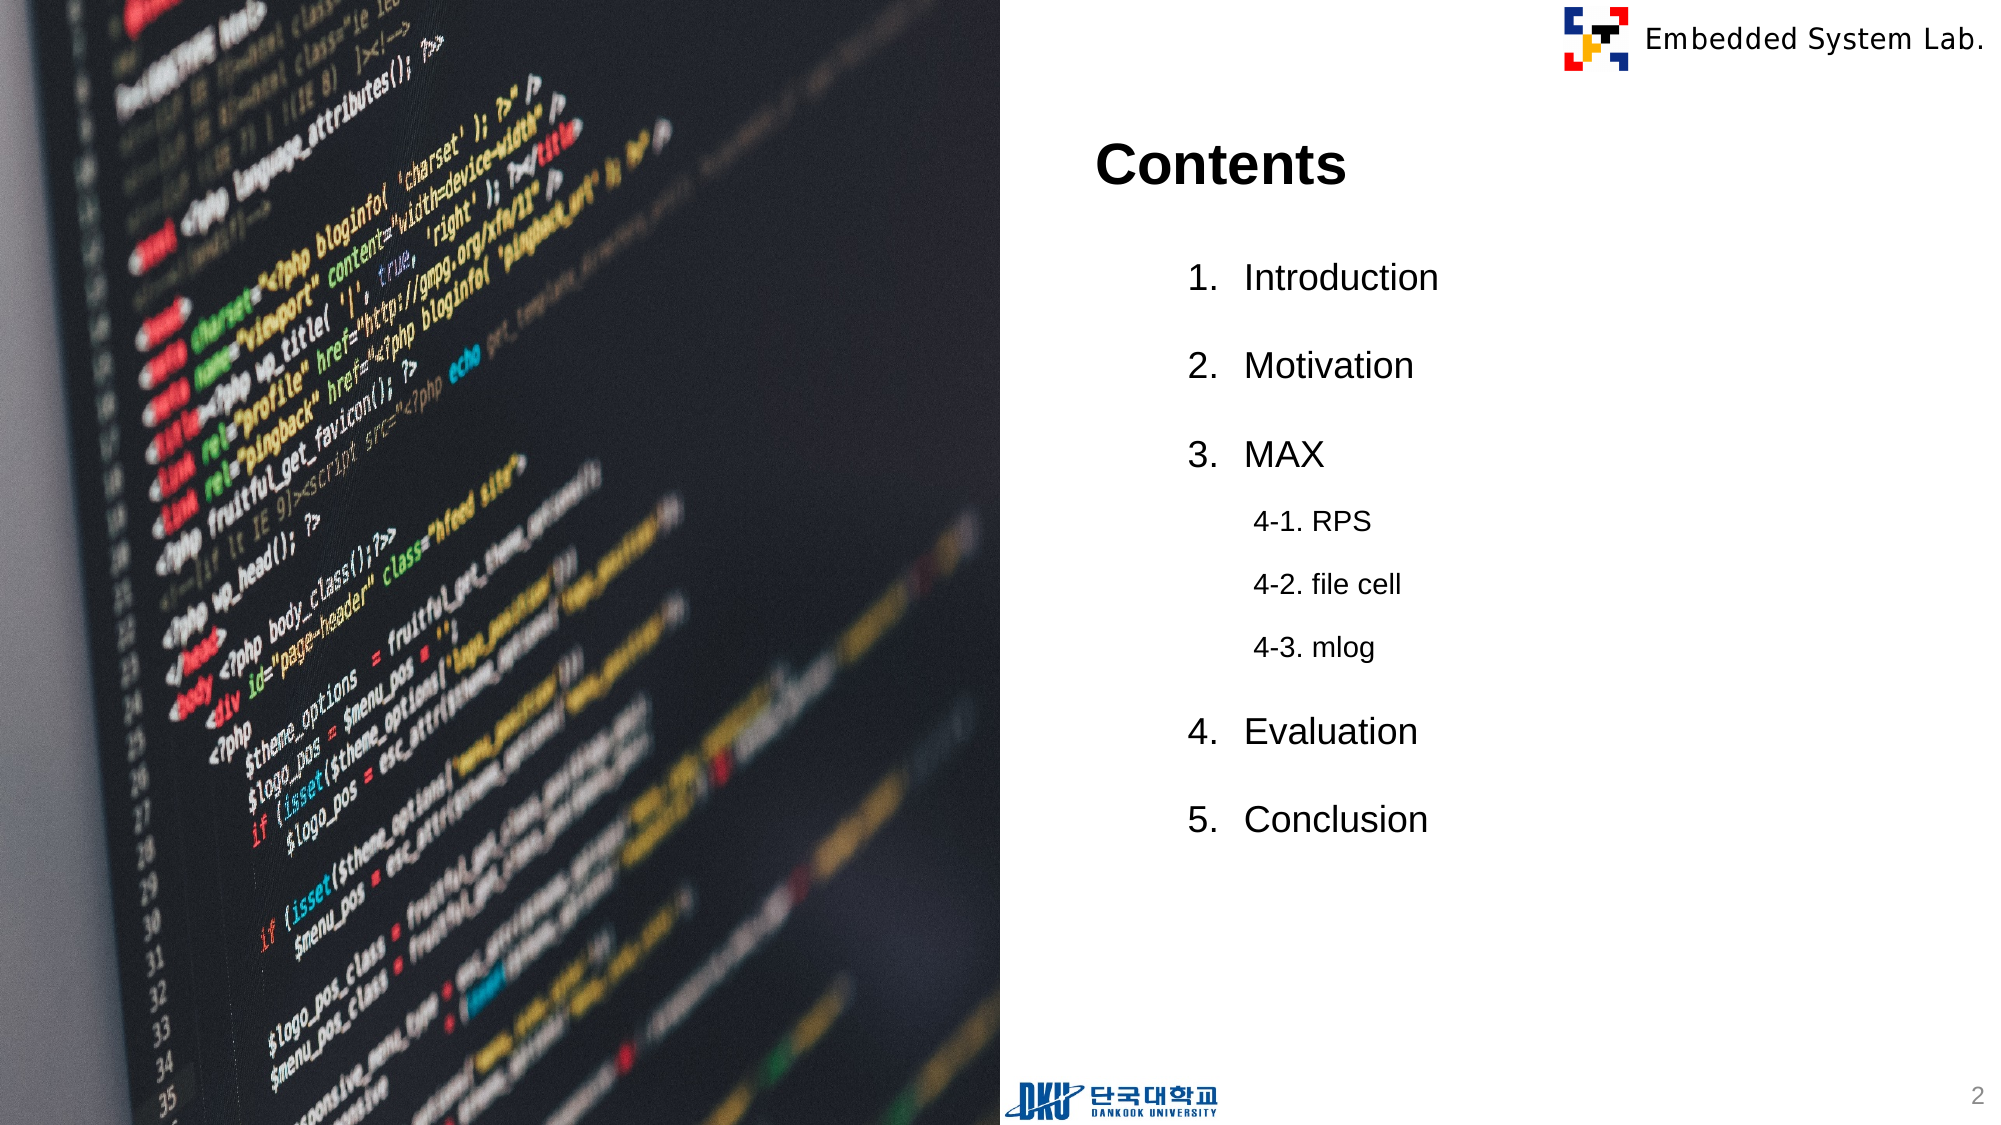

Introduction
Motivation
MAX
4-1. RPS
4-2. file cell
4-3. mlog
Evaluation
Conclusion

2